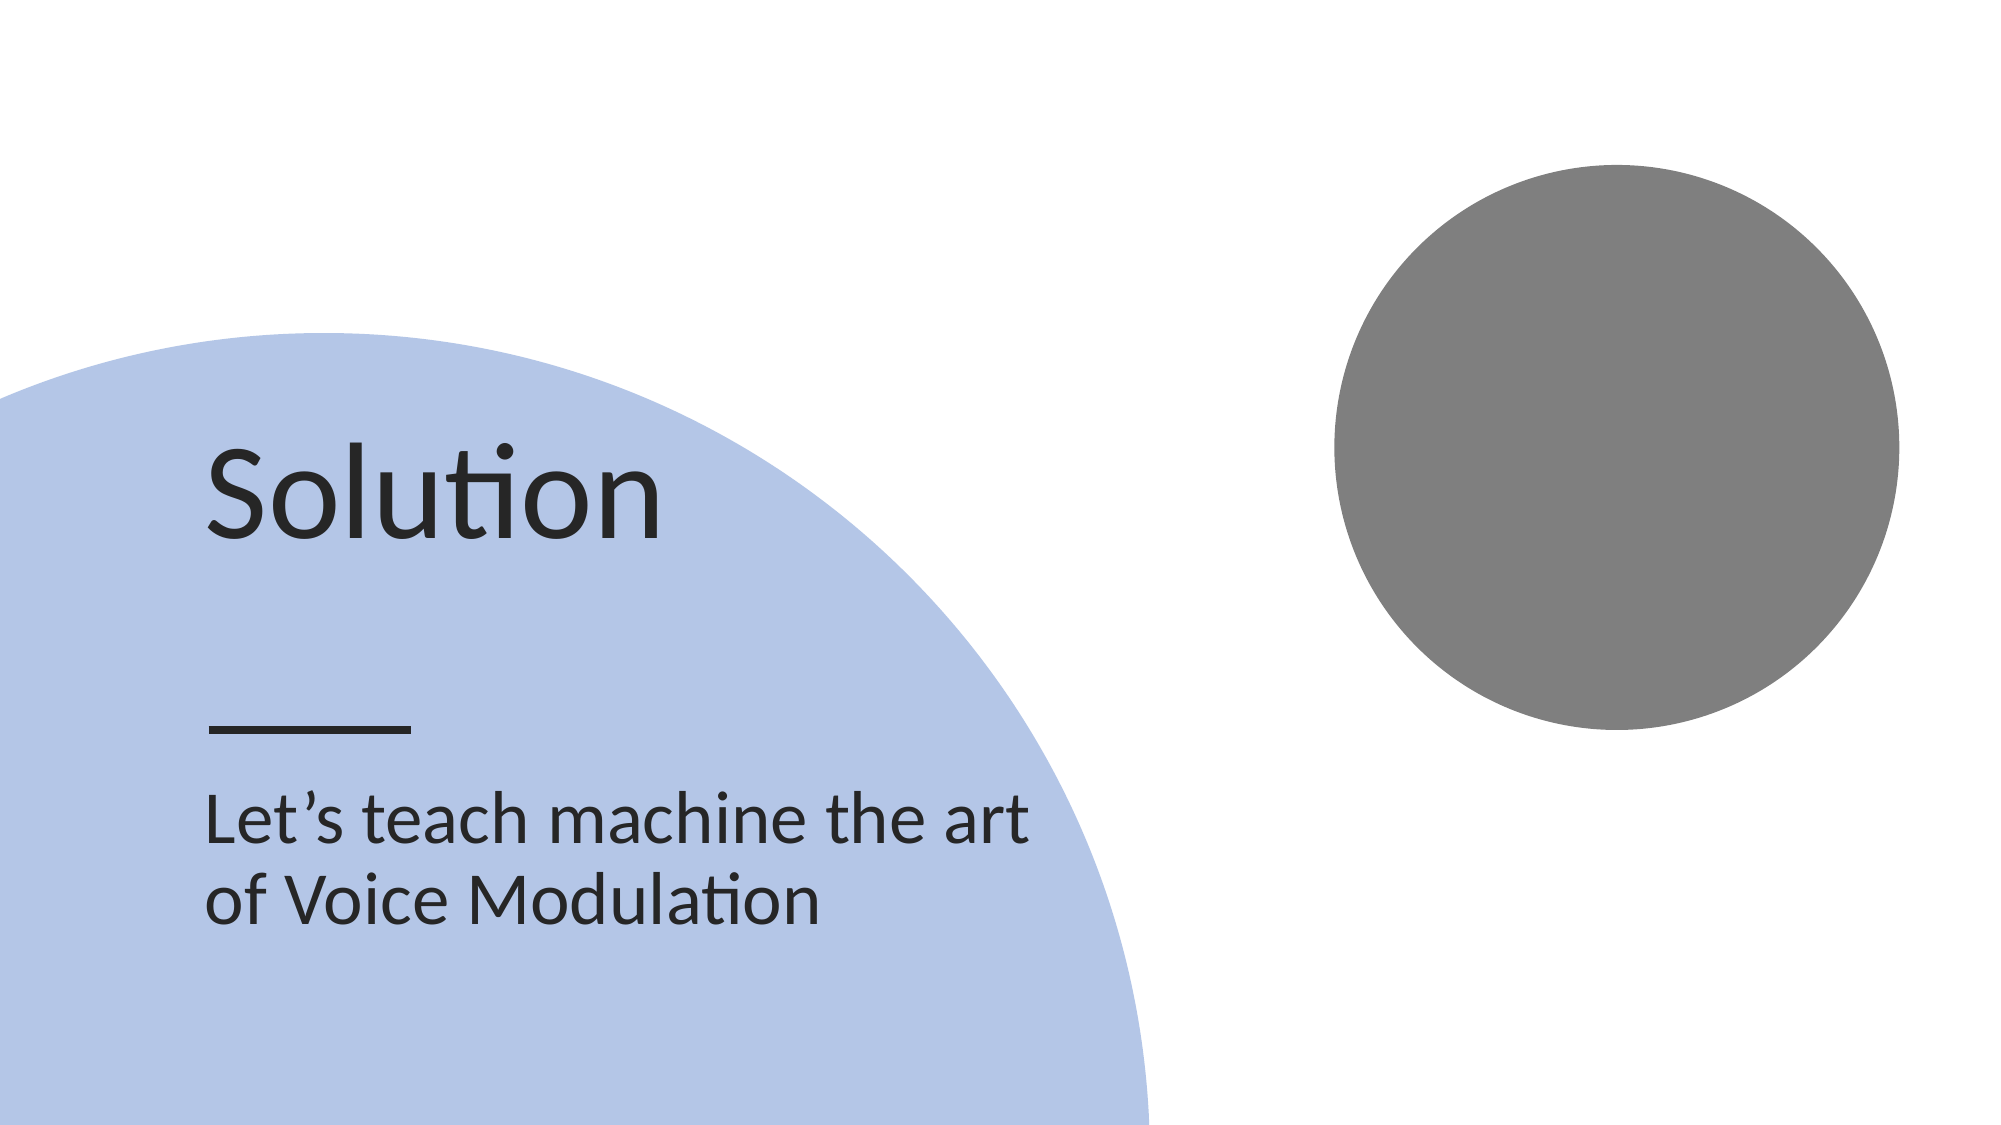

# Solution

Let’s teach machine the art of Voice Modulation